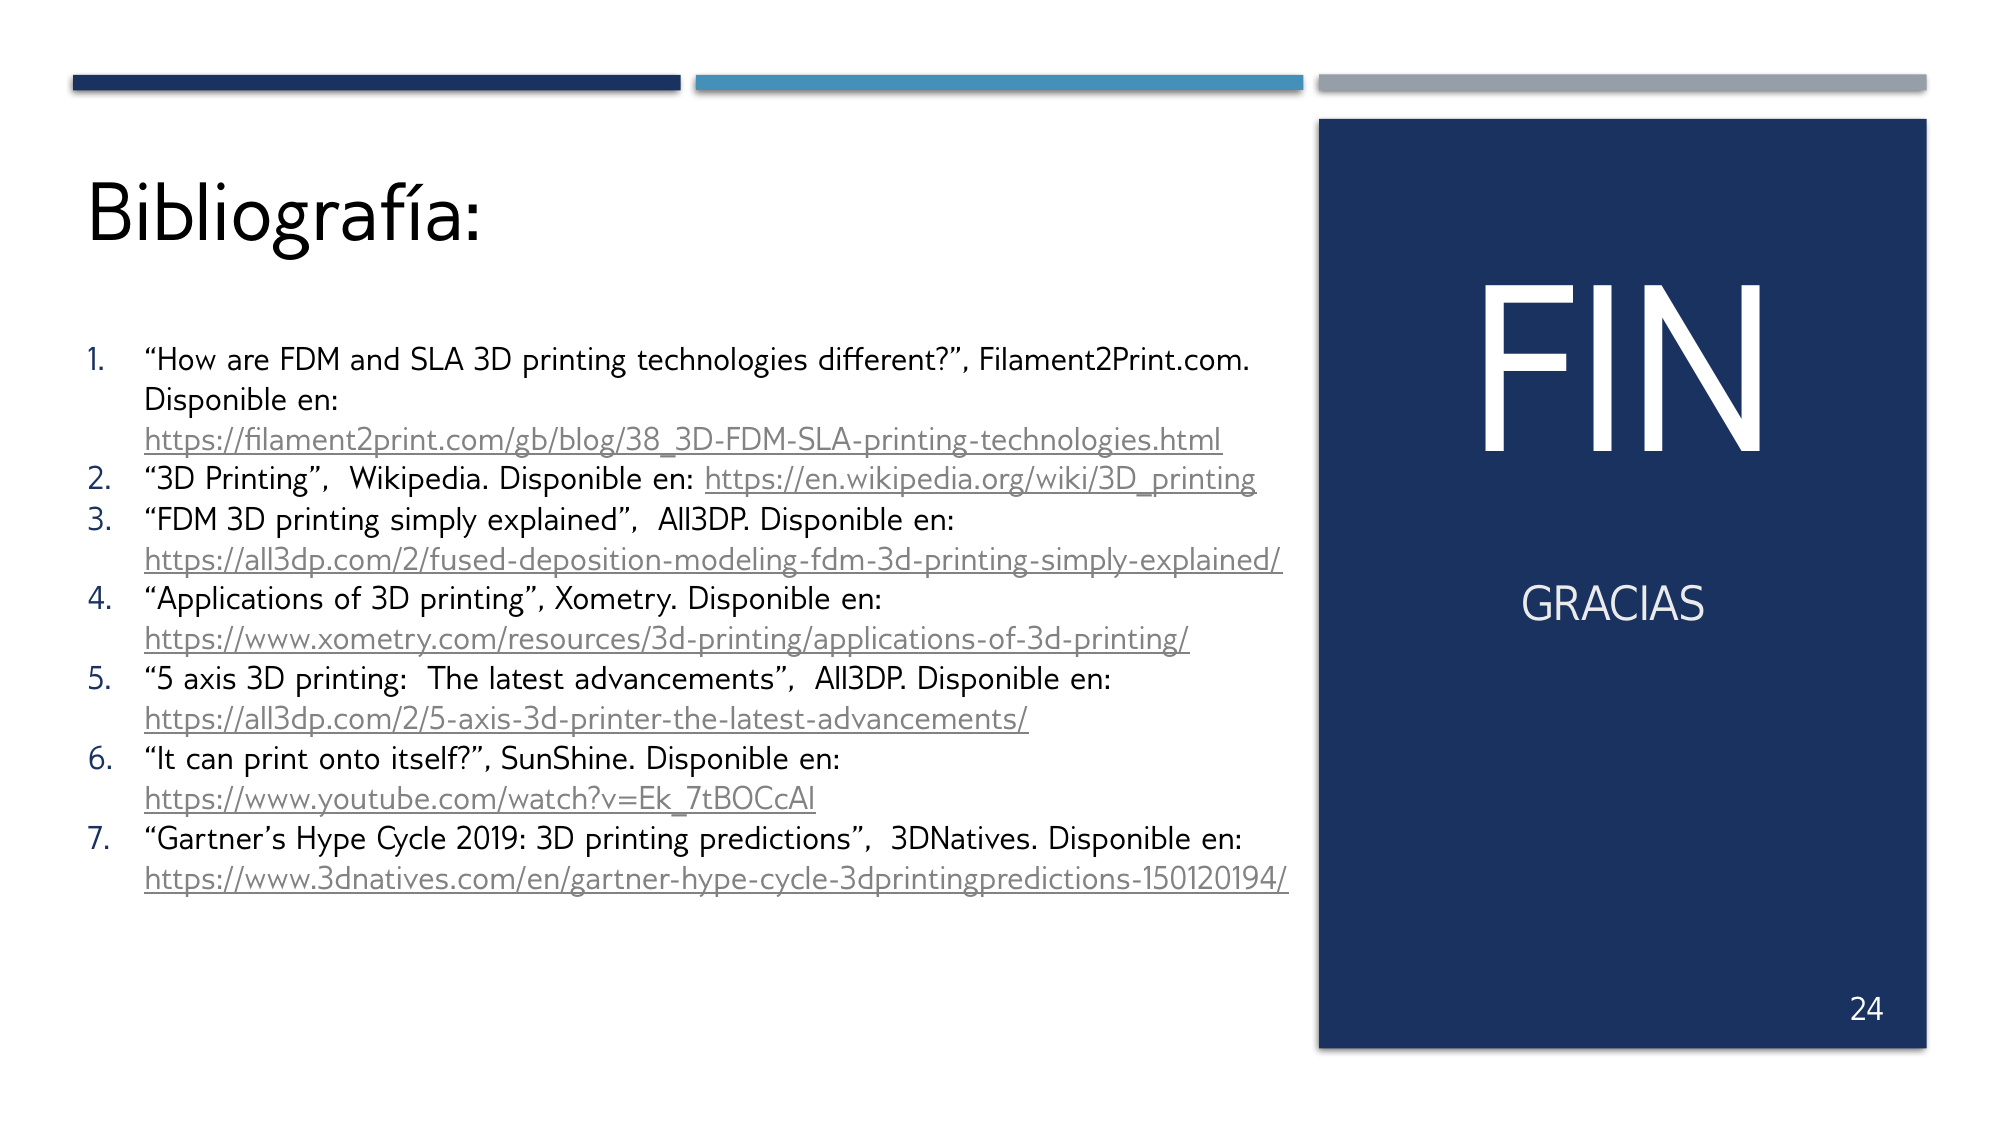

Bibliografía:

“How are FDM and SLA 3D printing technologies different?”, Filament2Print.com. Disponible en: https://filament2print.com/gb/blog/38_3D-FDM-SLA-printing-technologies.html
“3D Printing”,  Wikipedia. Disponible en: https://en.wikipedia.org/wiki/3D_printing
“FDM 3D printing simply explained”,  All3DP. Disponible en: https://all3dp.com/2/fused-deposition-modeling-fdm-3d-printing-simply-explained/
“Applications of 3D printing”, Xometry. Disponible en: https://www.xometry.com/resources/3d-printing/applications-of-3d-printing/
“5 axis 3D printing:  The latest advancements”,  All3DP. Disponible en: https://all3dp.com/2/5-axis-3d-printer-the-latest-advancements/
“It can print onto itself?”, SunShine. Disponible en: https://www.youtube.com/watch?v=Ek_7tBOCcAI
“Gartner’s Hype Cycle 2019: 3D printing predictions”,  3DNatives. Disponible en: https://www.3dnatives.com/en/gartner-hype-cycle-3dprintingpredictions-150120194/

# FIn
Gracias

24